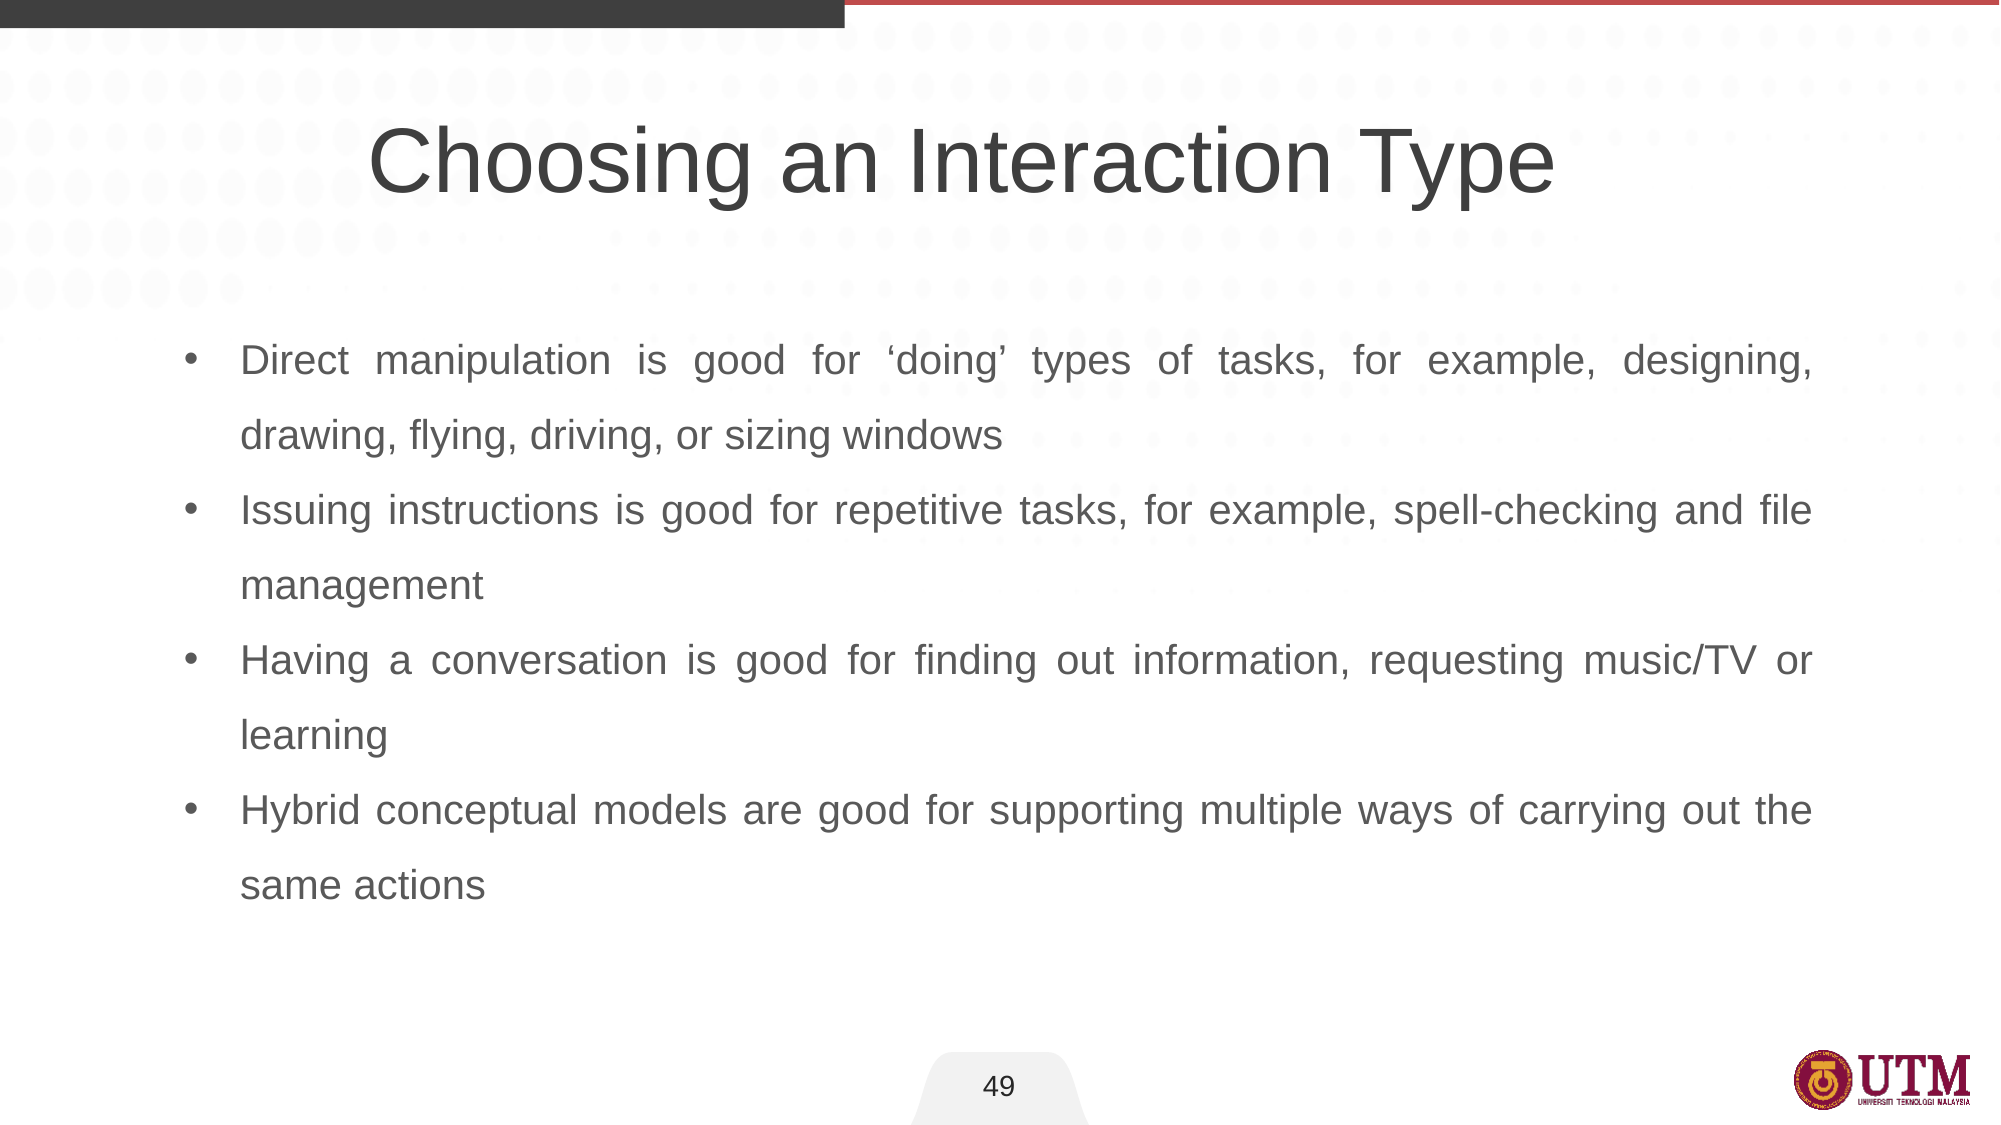

Choosing an Interaction Type
Direct manipulation is good for ‘doing’ types of tasks, for example, designing, drawing, flying, driving, or sizing windows
Issuing instructions is good for repetitive tasks, for example, spell-checking and file management
Having a conversation is good for finding out information, requesting music/TV or learning
Hybrid conceptual models are good for supporting multiple ways of carrying out the same actions
49